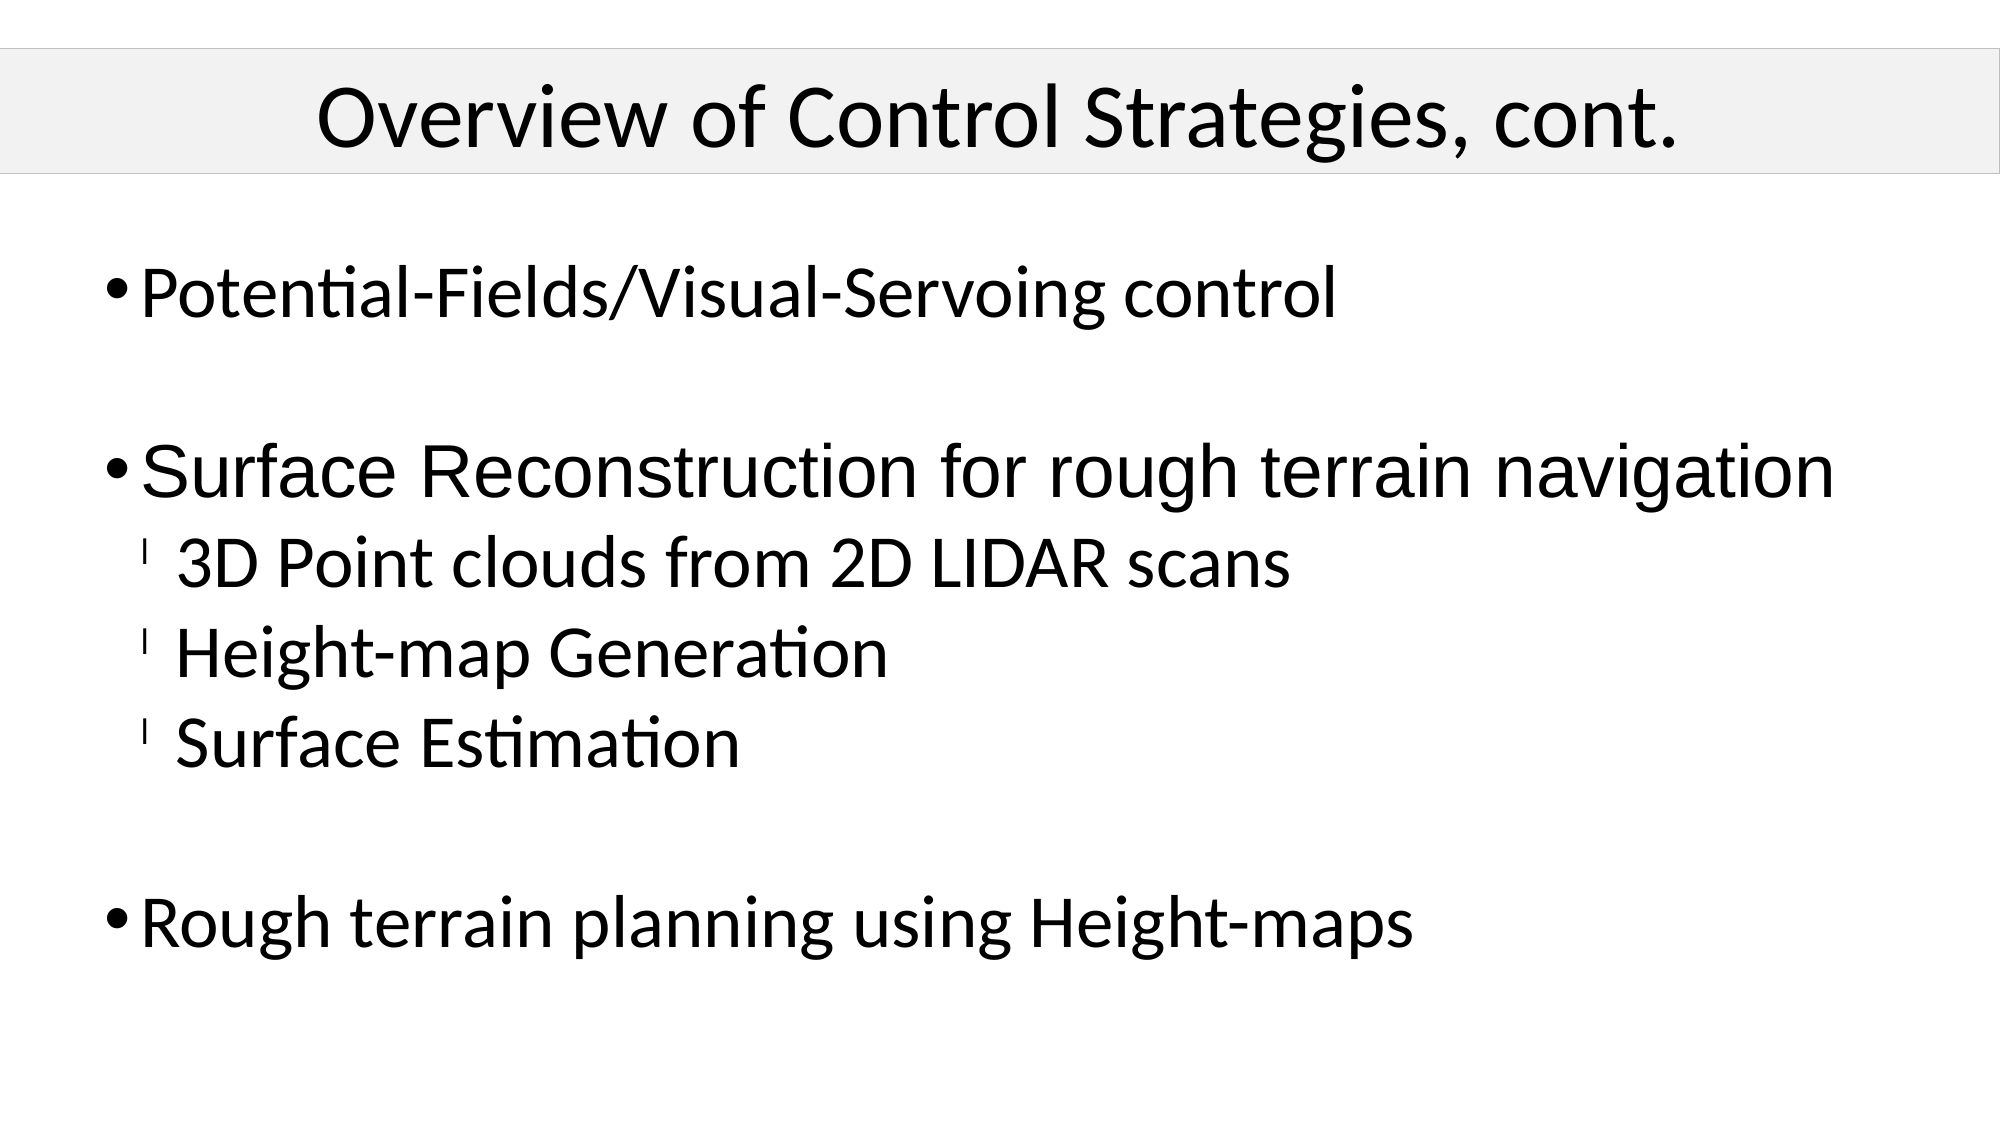

Overview of Control Strategies, cont.
Potential-Fields/Visual-Servoing control

Surface Reconstruction for rough terrain navigation
3D Point clouds from 2D LIDAR scans
Height-map Generation
Surface Estimation

Rough terrain planning using Height-maps